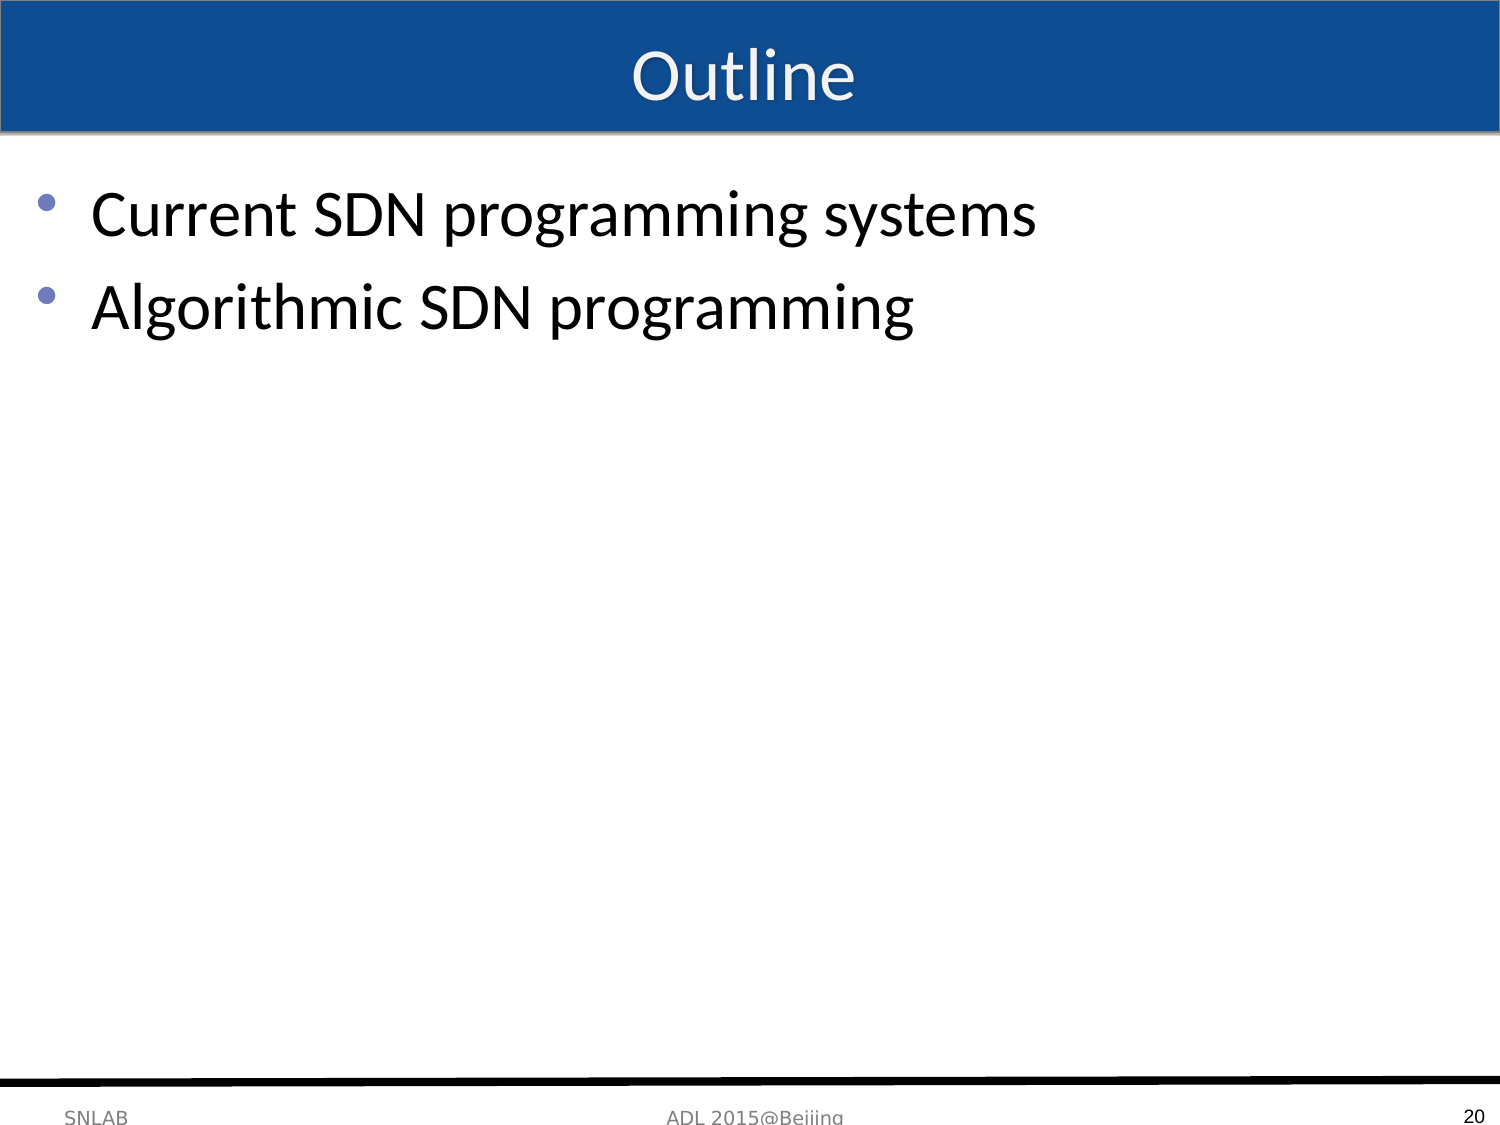

# Outline
Current SDN programming systems
Algorithmic SDN programming

20